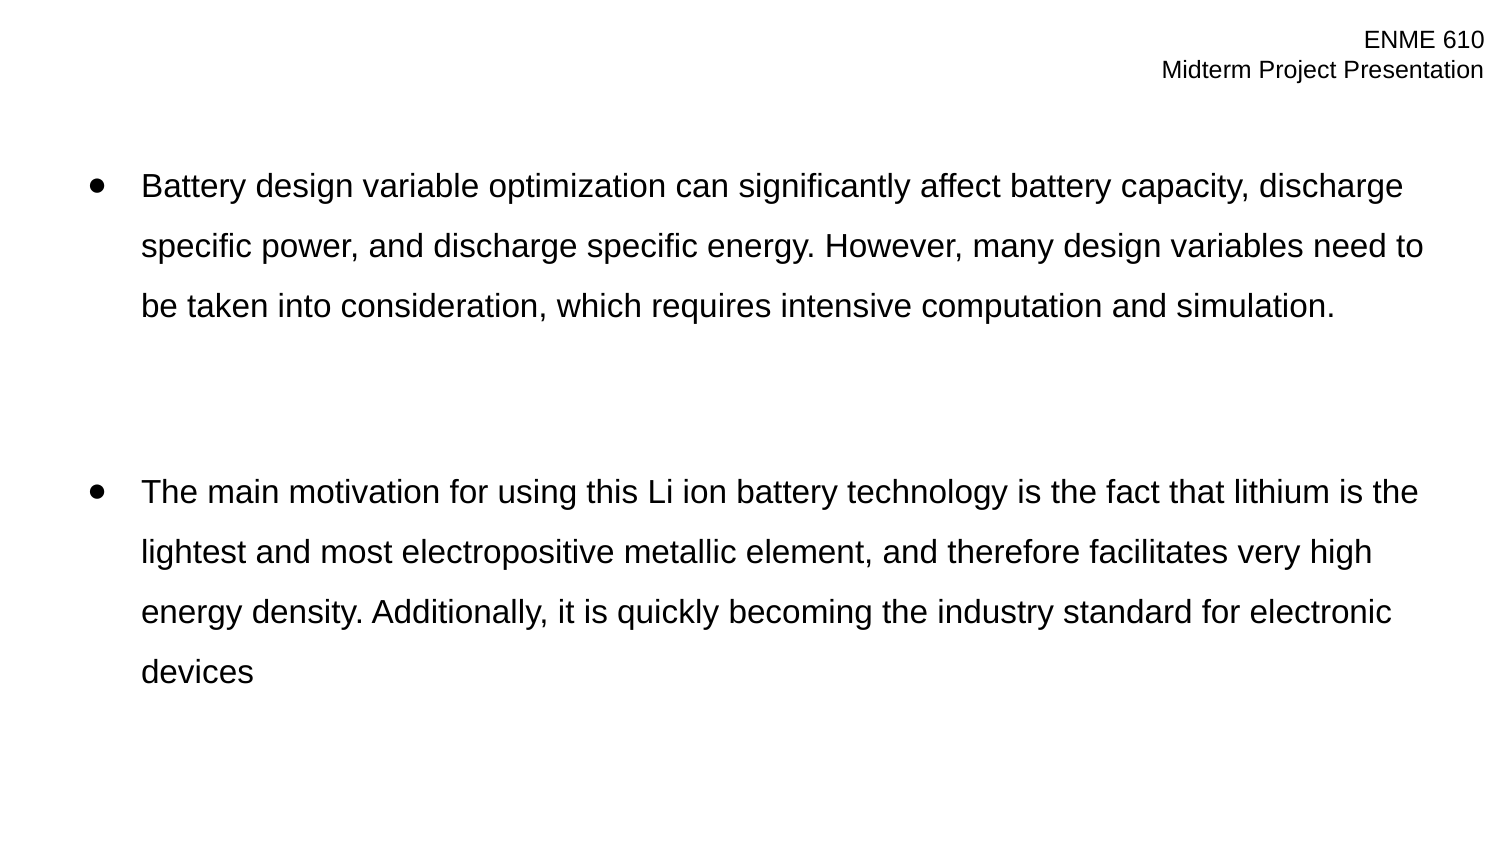

Battery design variable optimization can significantly affect battery capacity, discharge specific power, and discharge specific energy. However, many design variables need to be taken into consideration, which requires intensive computation and simulation.

The main motivation for using this Li ion battery technology is the fact that lithium is the lightest and most electropositive metallic element, and therefore facilitates very high energy density. Additionally, it is quickly becoming the industry standard for electronic devices